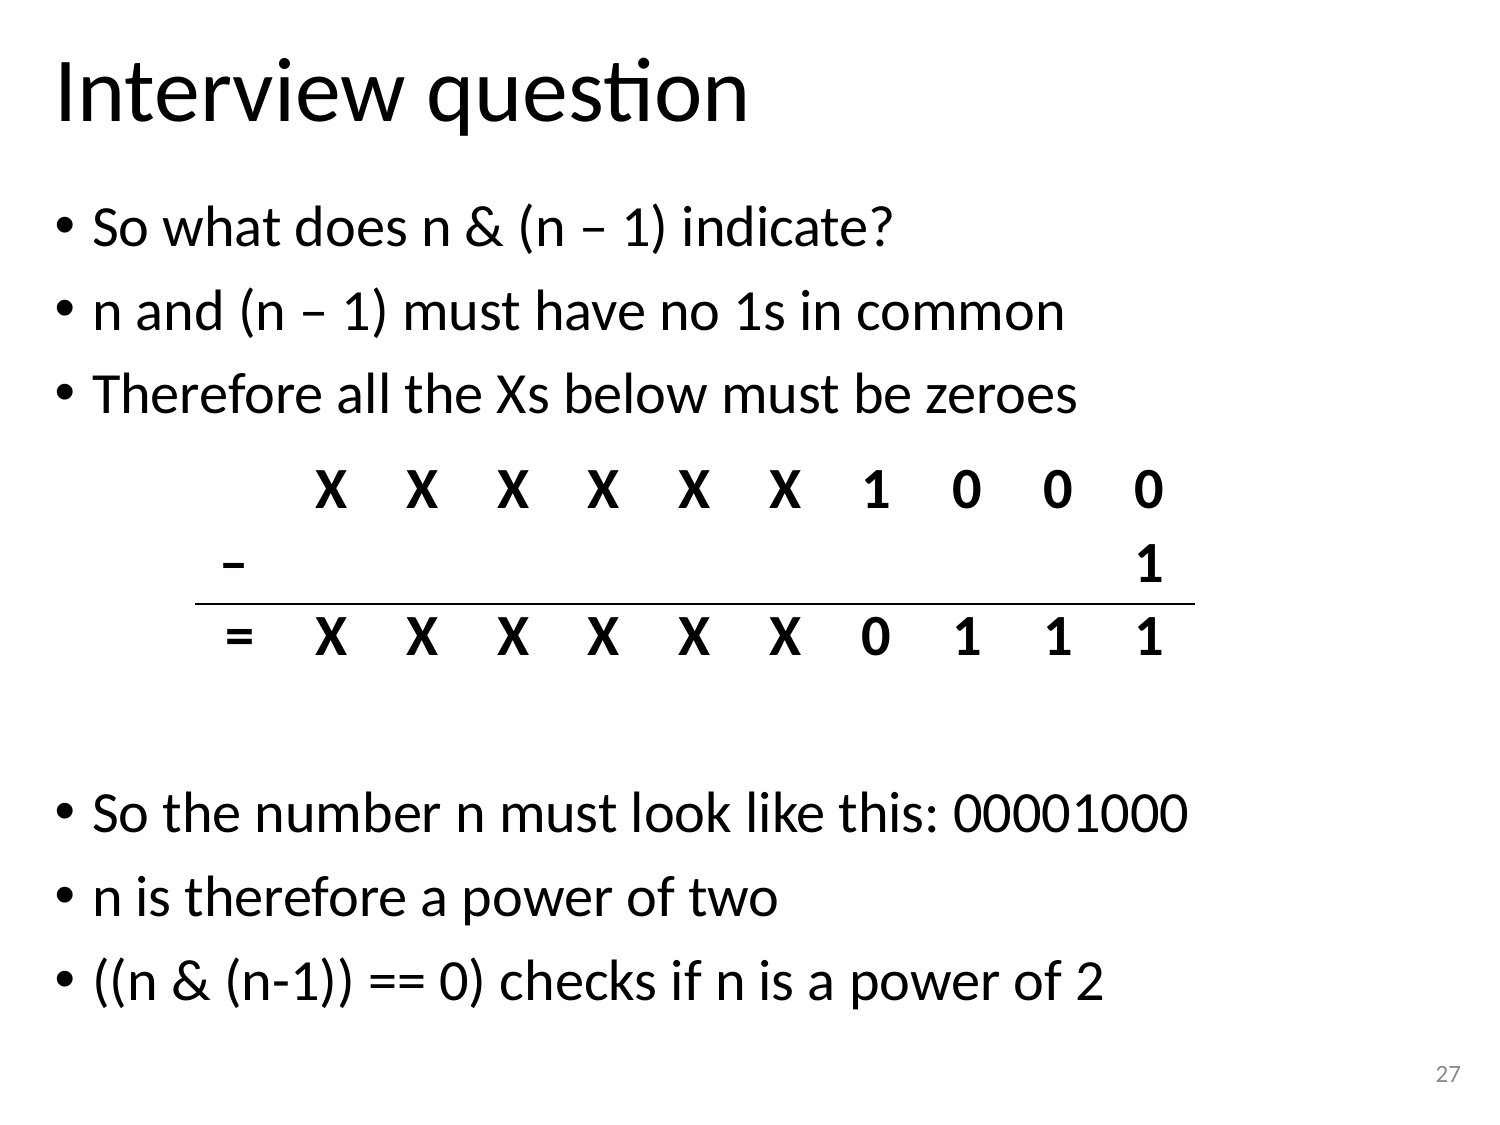

# Interview question
So what does n & (n – 1) indicate?
n and (n – 1) must have no 1s in common
Therefore all the Xs below must be zeroes

So the number n must look like this: 00001000
n is therefore a power of two
((n & (n-1)) == 0) checks if n is a power of 2
|  | X | X | X | X | X | X | 1 | 0 | 0 | 0 |
| --- | --- | --- | --- | --- | --- | --- | --- | --- | --- | --- |
| – |  |  |  |  |  |  |  |  |  | 1 |
| = | X | X | X | X | X | X | 0 | 1 | 1 | 1 |
27